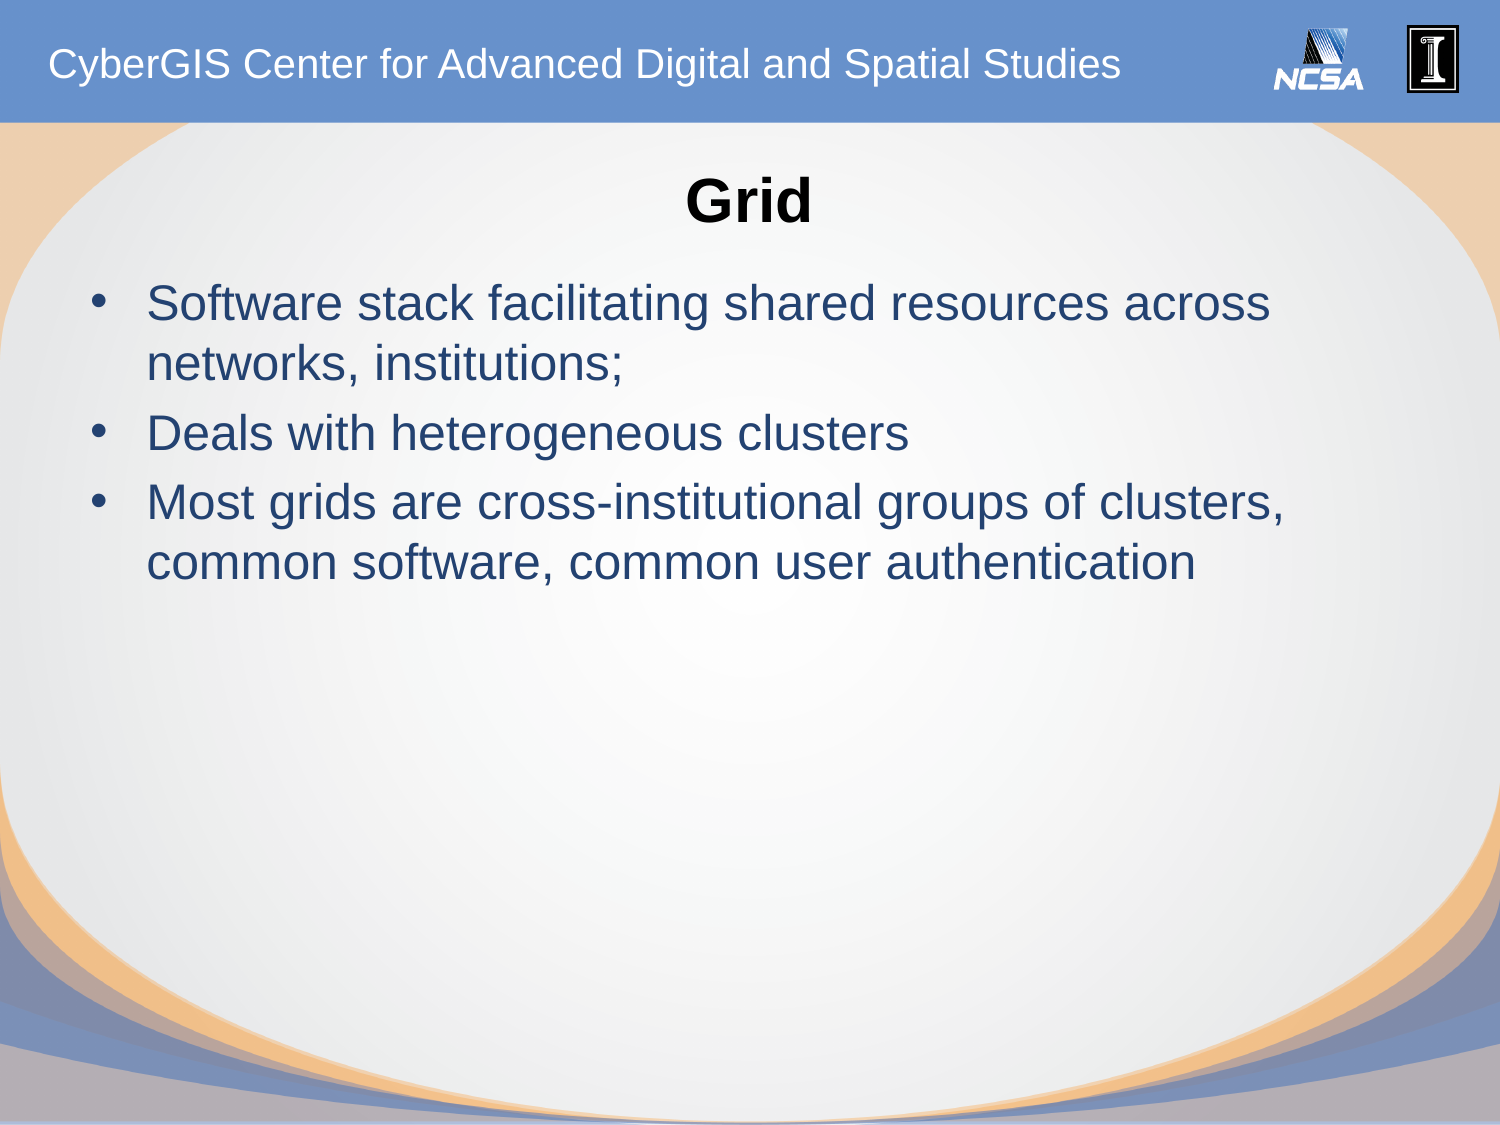

# Grid
Software stack facilitating shared resources across networks, institutions;
Deals with heterogeneous clusters
Most grids are cross-institutional groups of clusters, common software, common user authentication